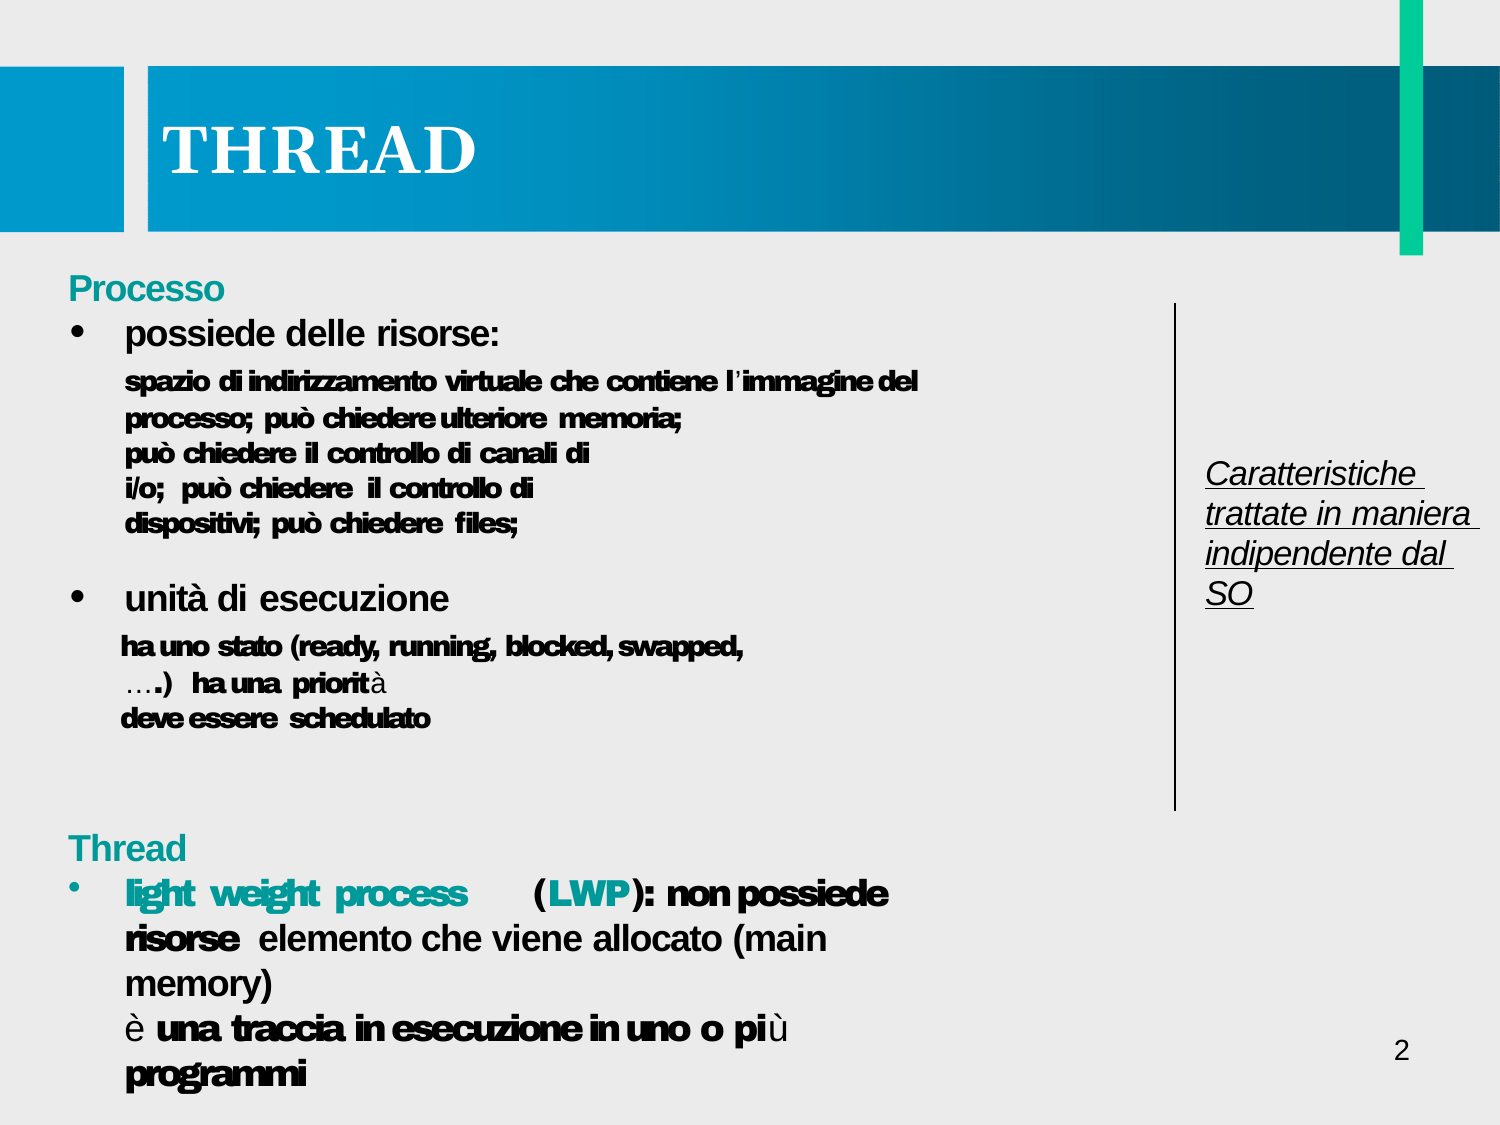

# THREAD

Processo
possiede delle risorse:
spazio di indirizzamento virtuale che contiene l’immagine del processo;  può chiedere ulteriore memoria;
può chiedere il controllo di canali di i/o;  può chiedere il controllo di dispositivi;  può chiedere files;

Caratteristiche  trattate in maniera  indipendente dal  SO
unità di esecuzione
ha uno stato (ready, running, blocked, swapped, ….)  ha una priorità
deve essere schedulato
Thread
light weight process	(LWP): non possiede risorse  elemento che viene allocato (main memory)
è una traccia in esecuzione in uno o più programmi
2